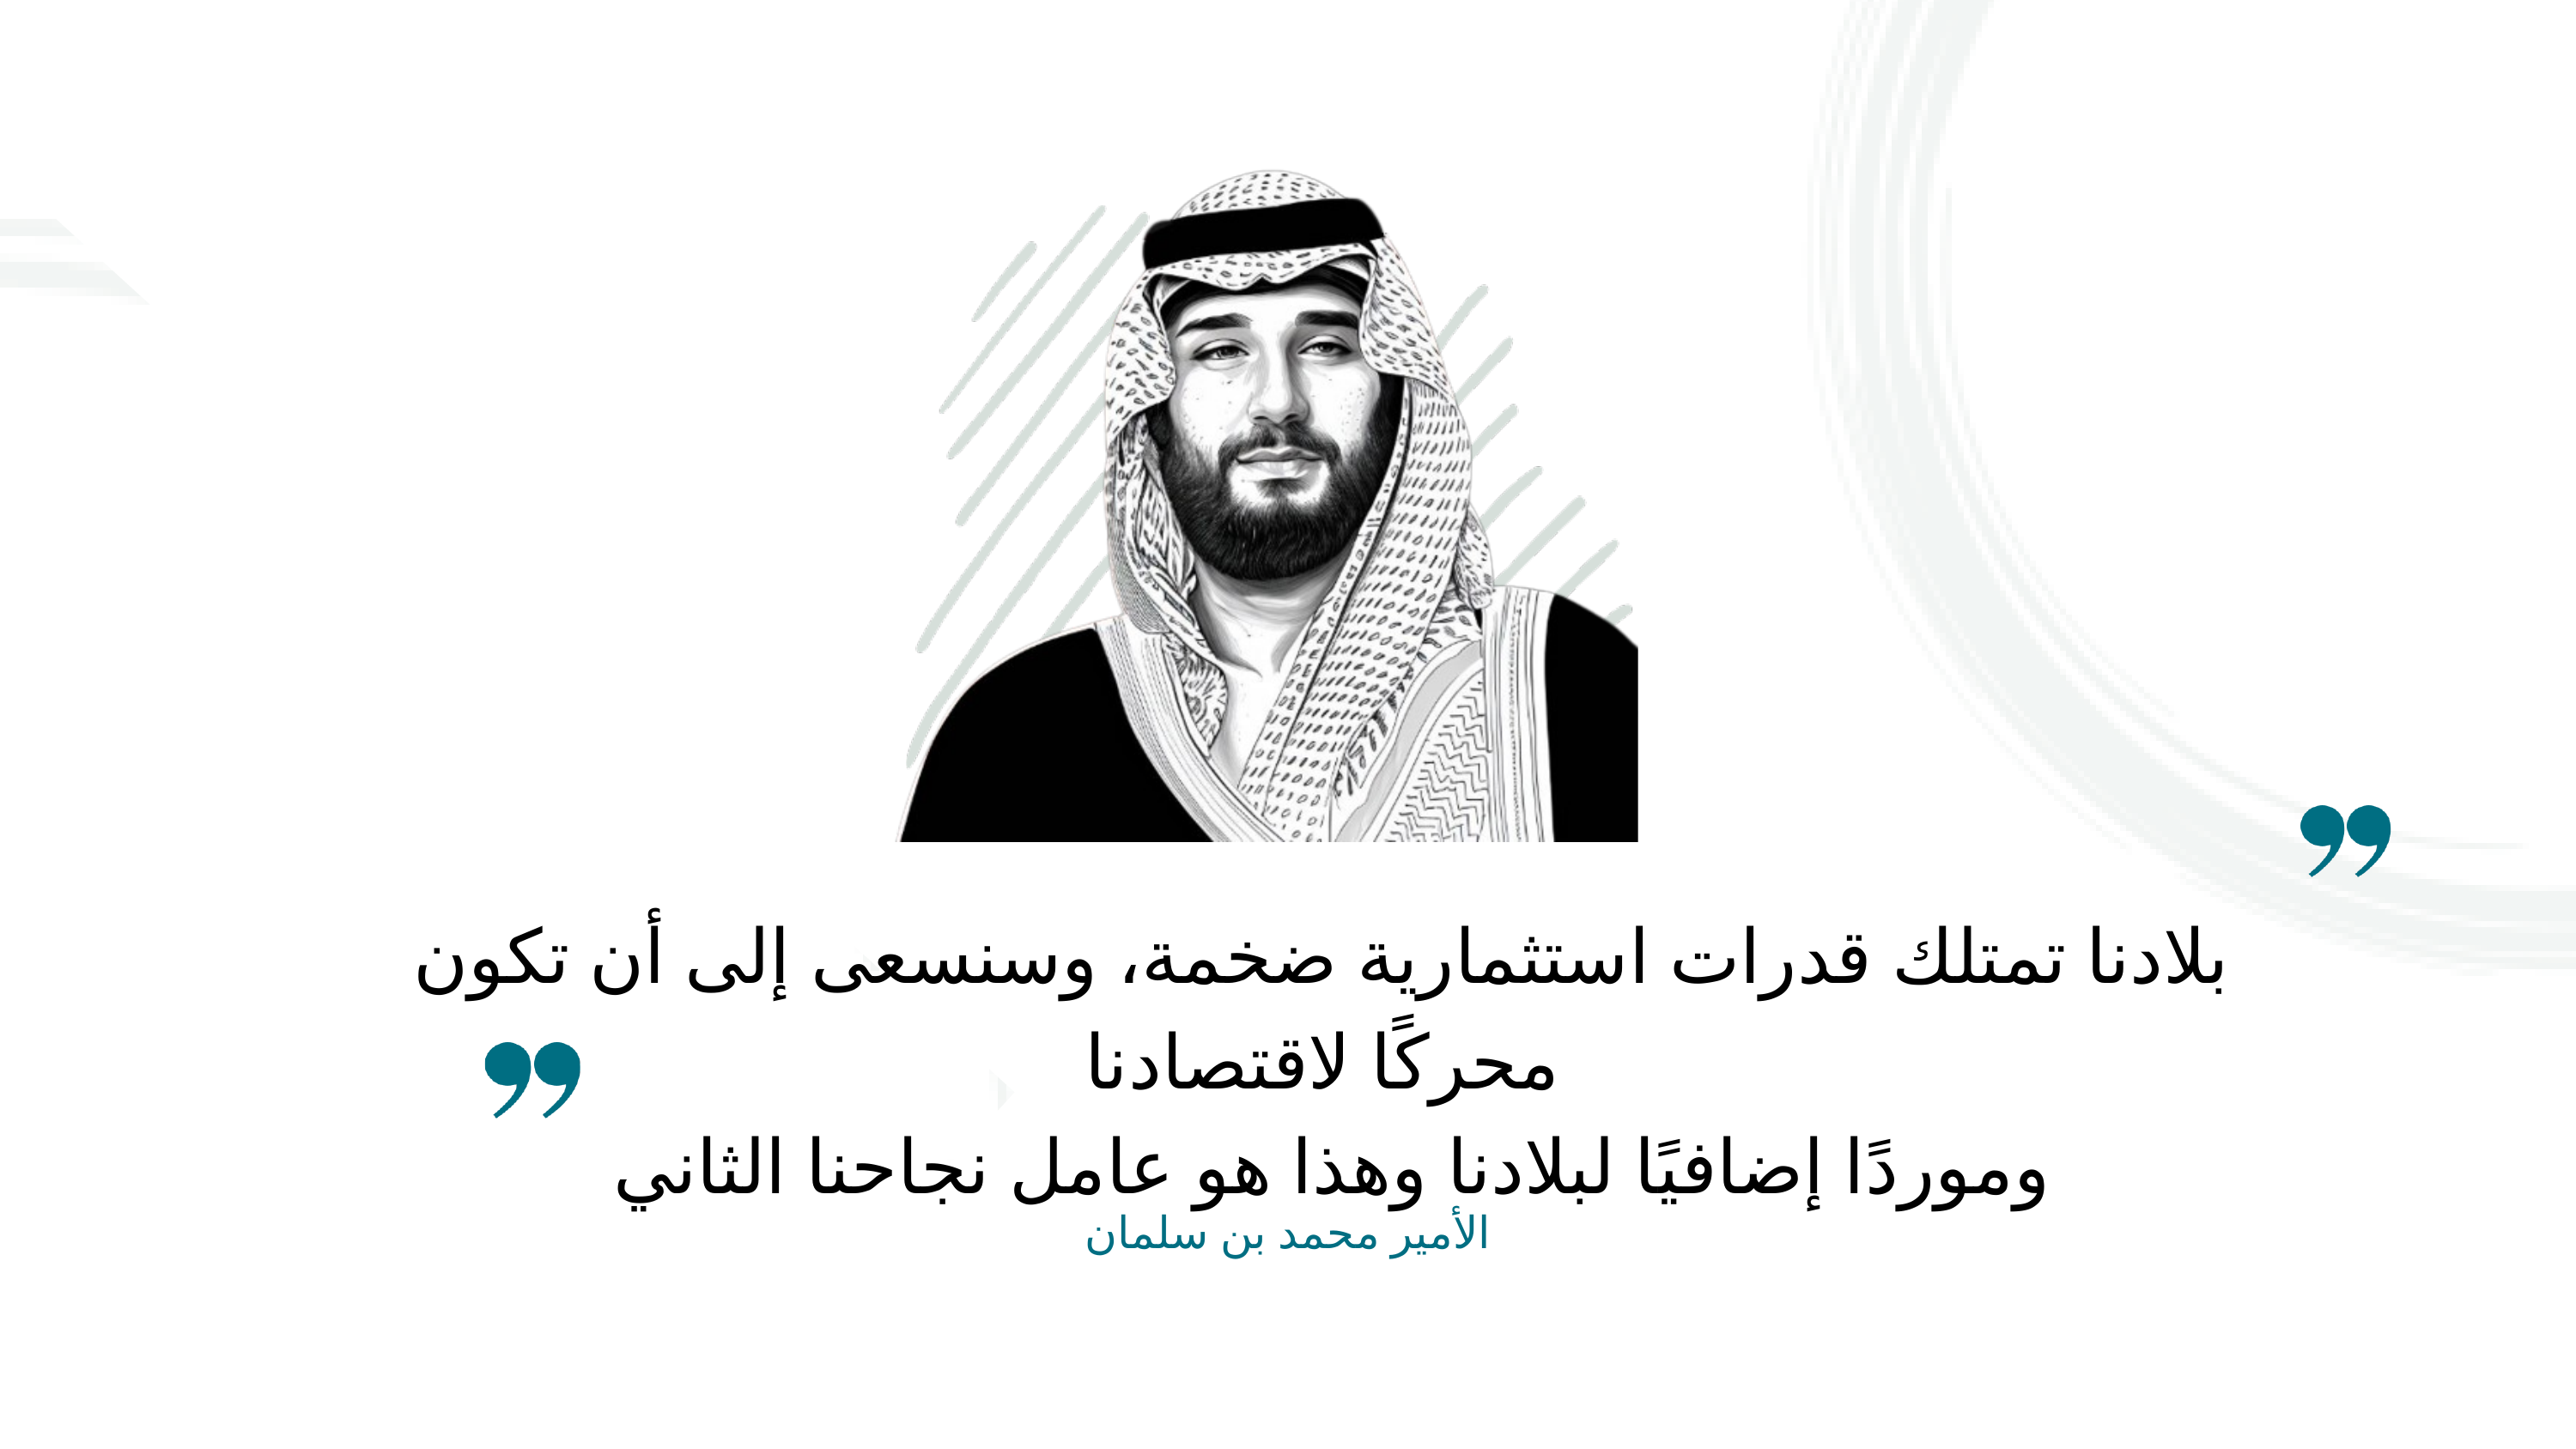

بلادنا تمتلك قدرات استثمارية ضخمة، وسنسعى إلى أن تكون محركًا لاقتصادنا
 وموردًا إضافيًا لبلادنا وهذا هو عامل نجاحنا الثاني

الأمير محمد بن سلمان